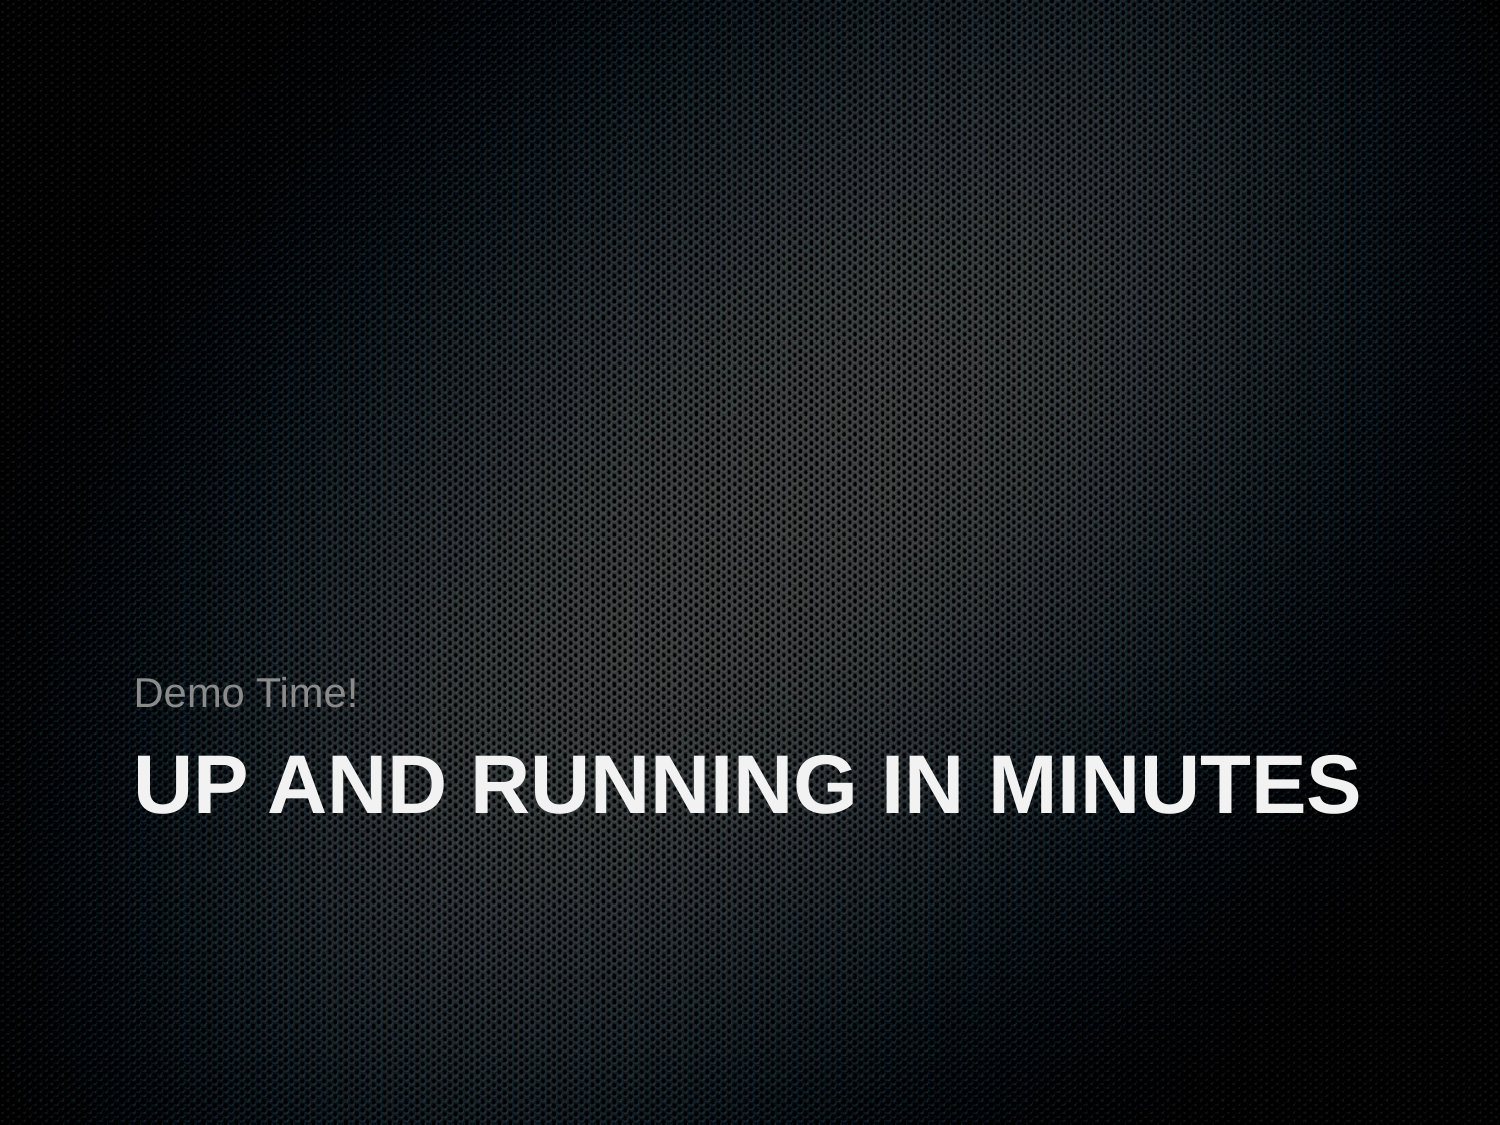

Demo Time!
# Up and Running in Minutes